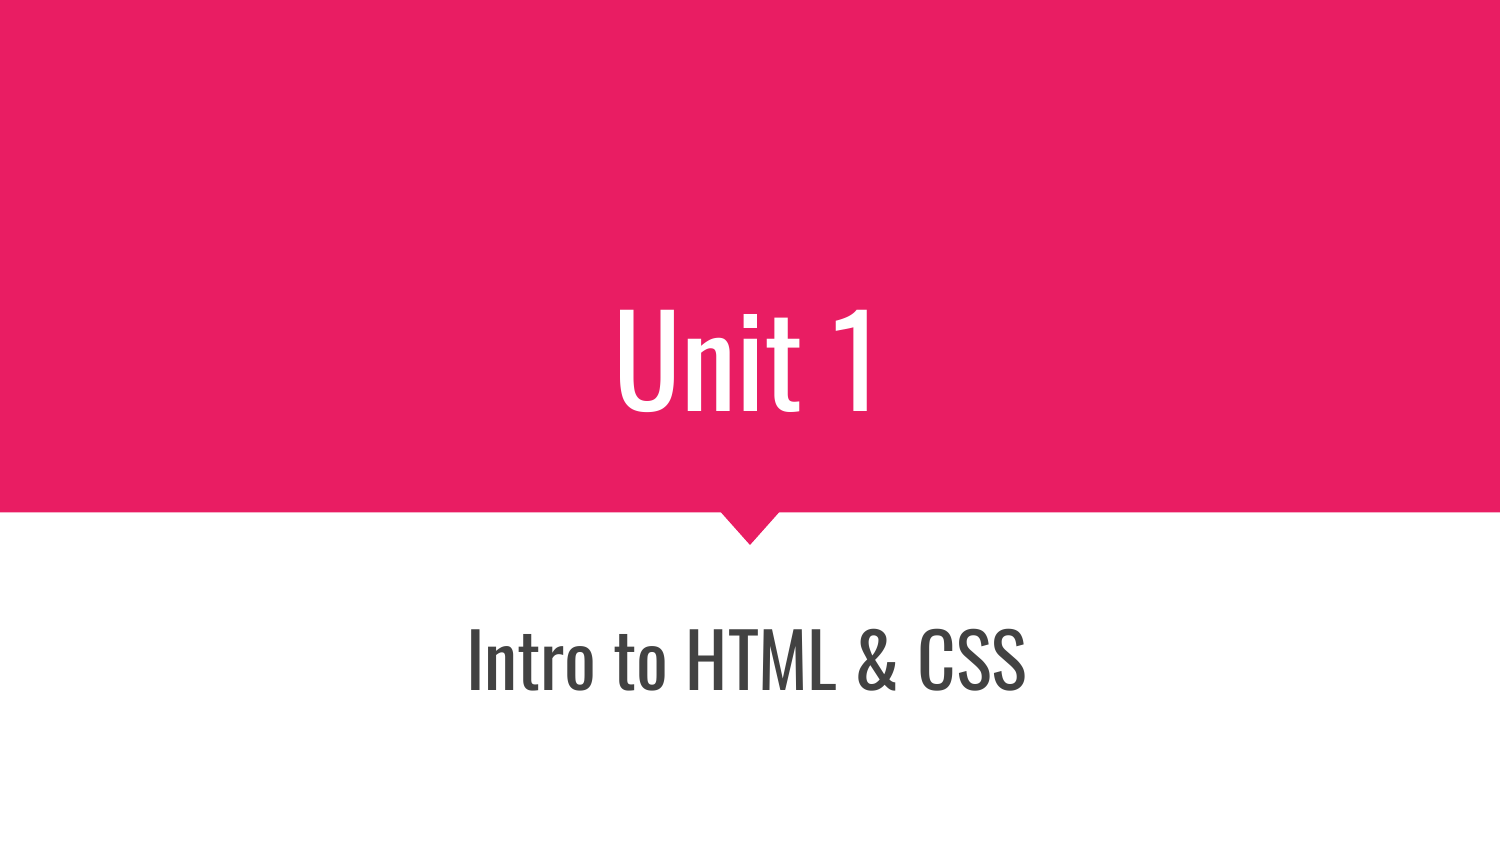

# Unit 1
Intro to HTML & CSS